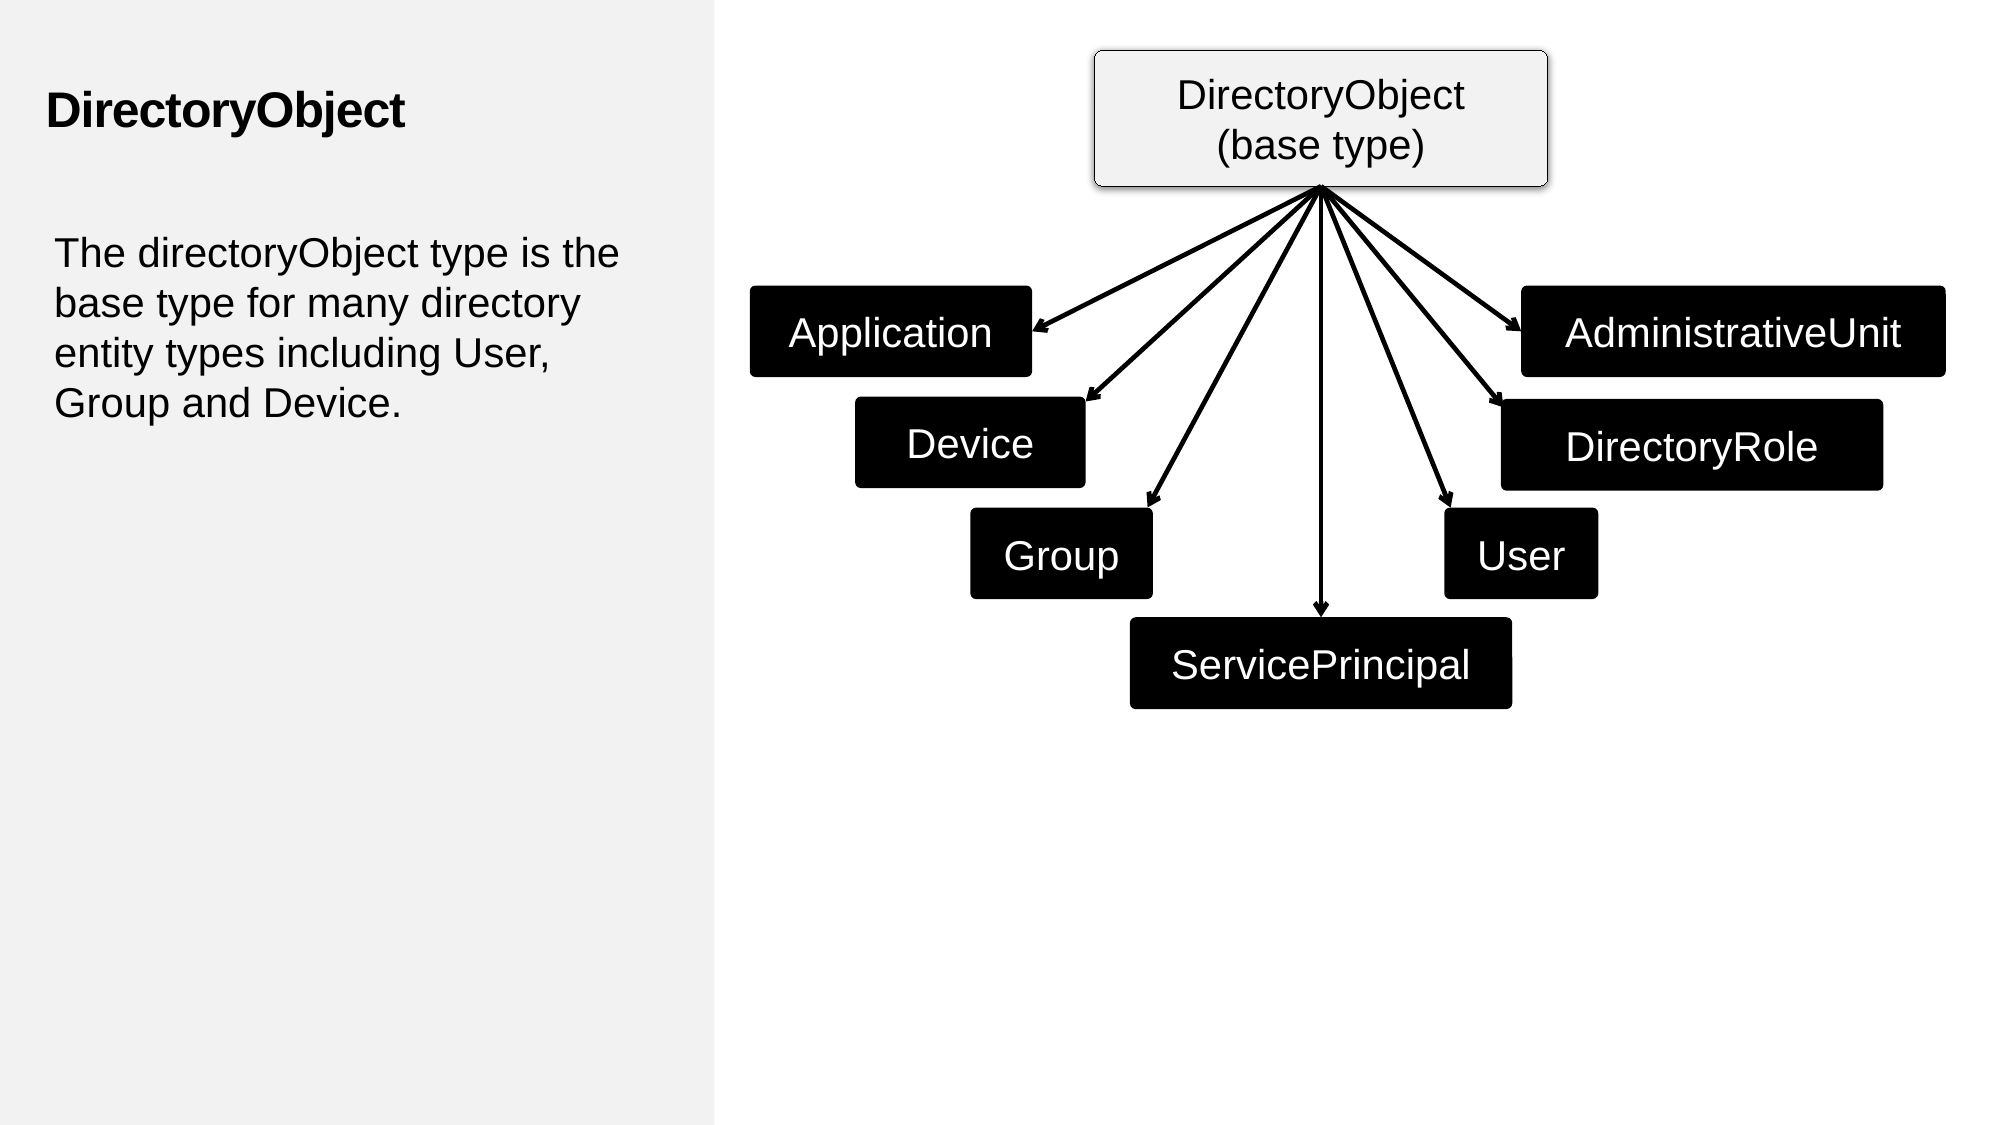

DirectoryObject
(base type)
# DirectoryObject
The directoryObject type is the base type for many directory entity types including User, Group and Device.
Application
AdministrativeUnit
Device
DirectoryRole
Group
User
ServicePrincipal